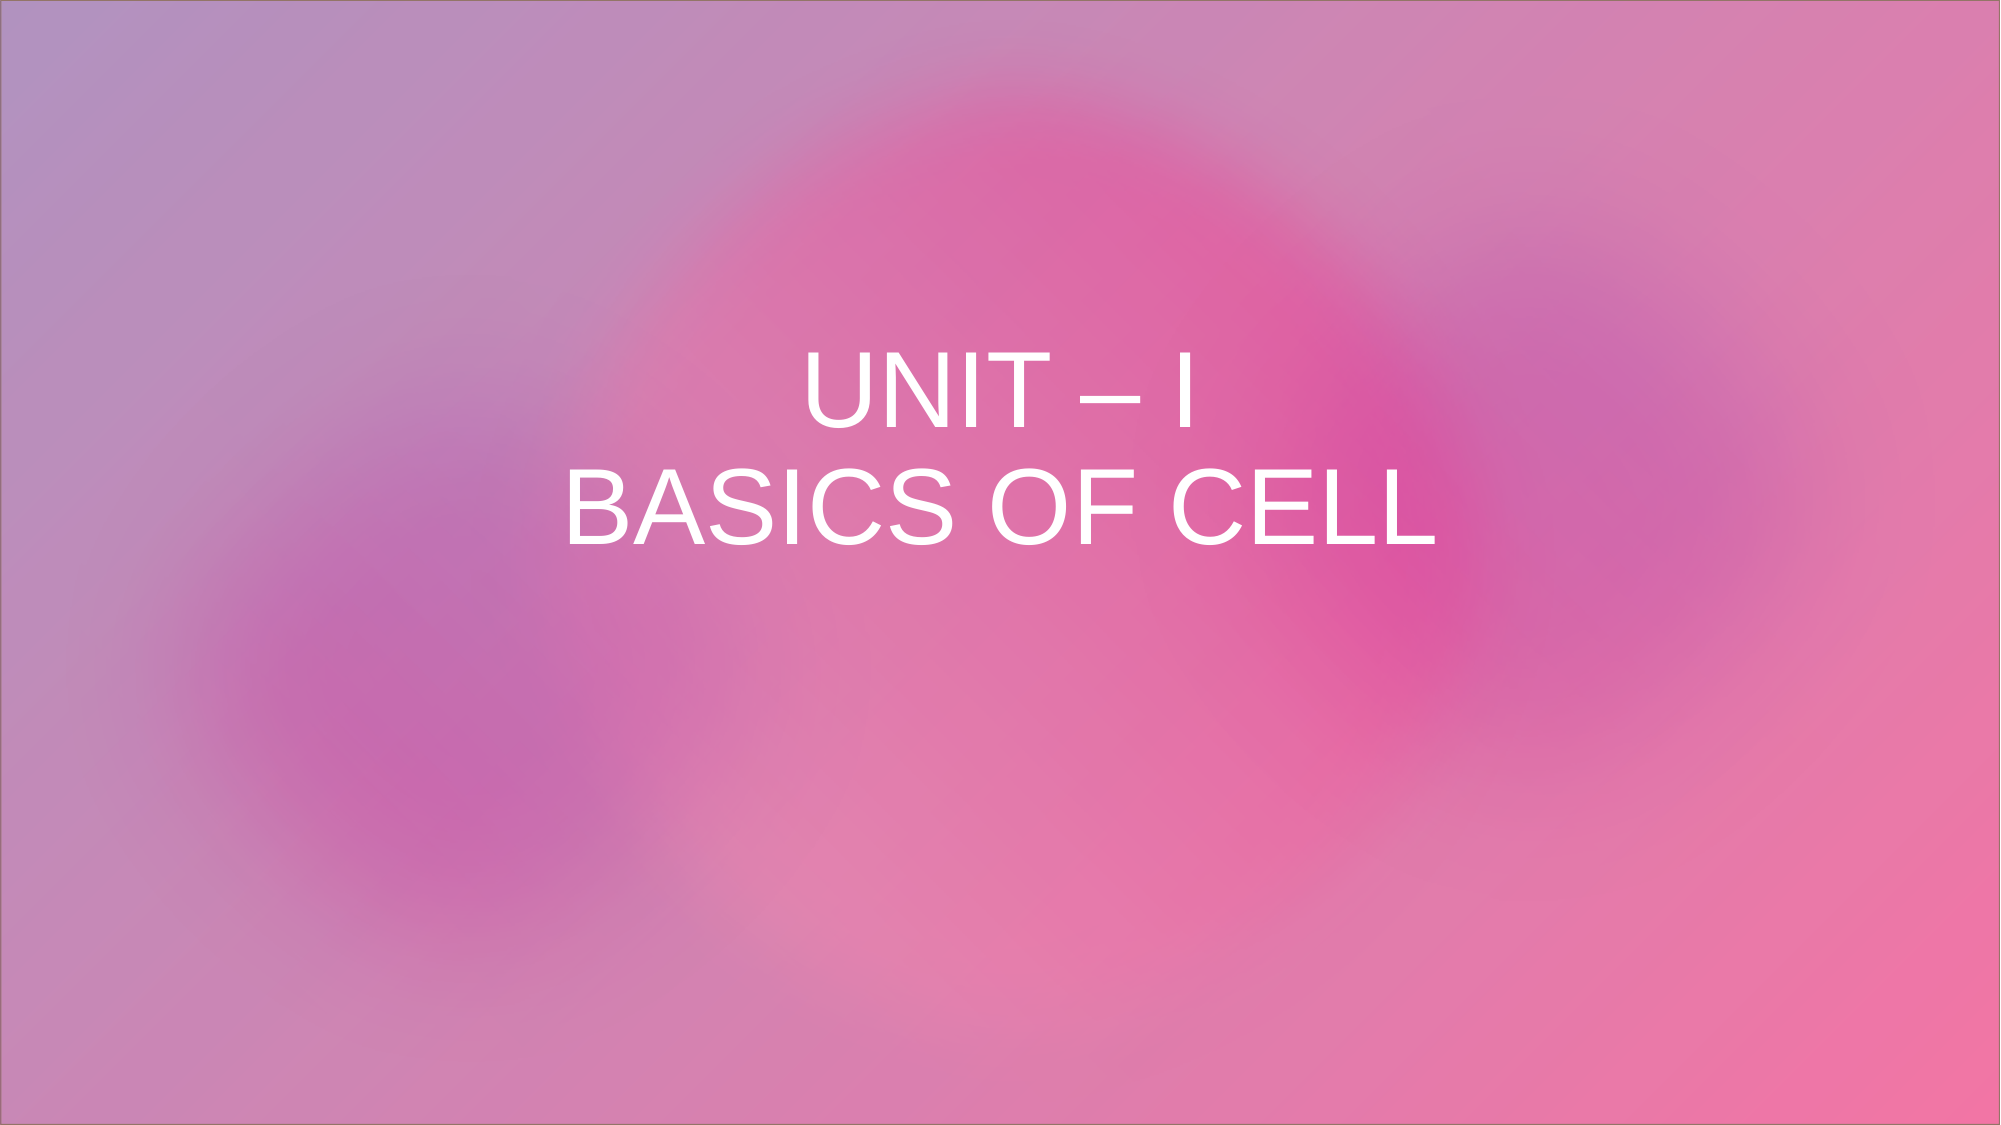

# UNIT – I BASICS OF CELL